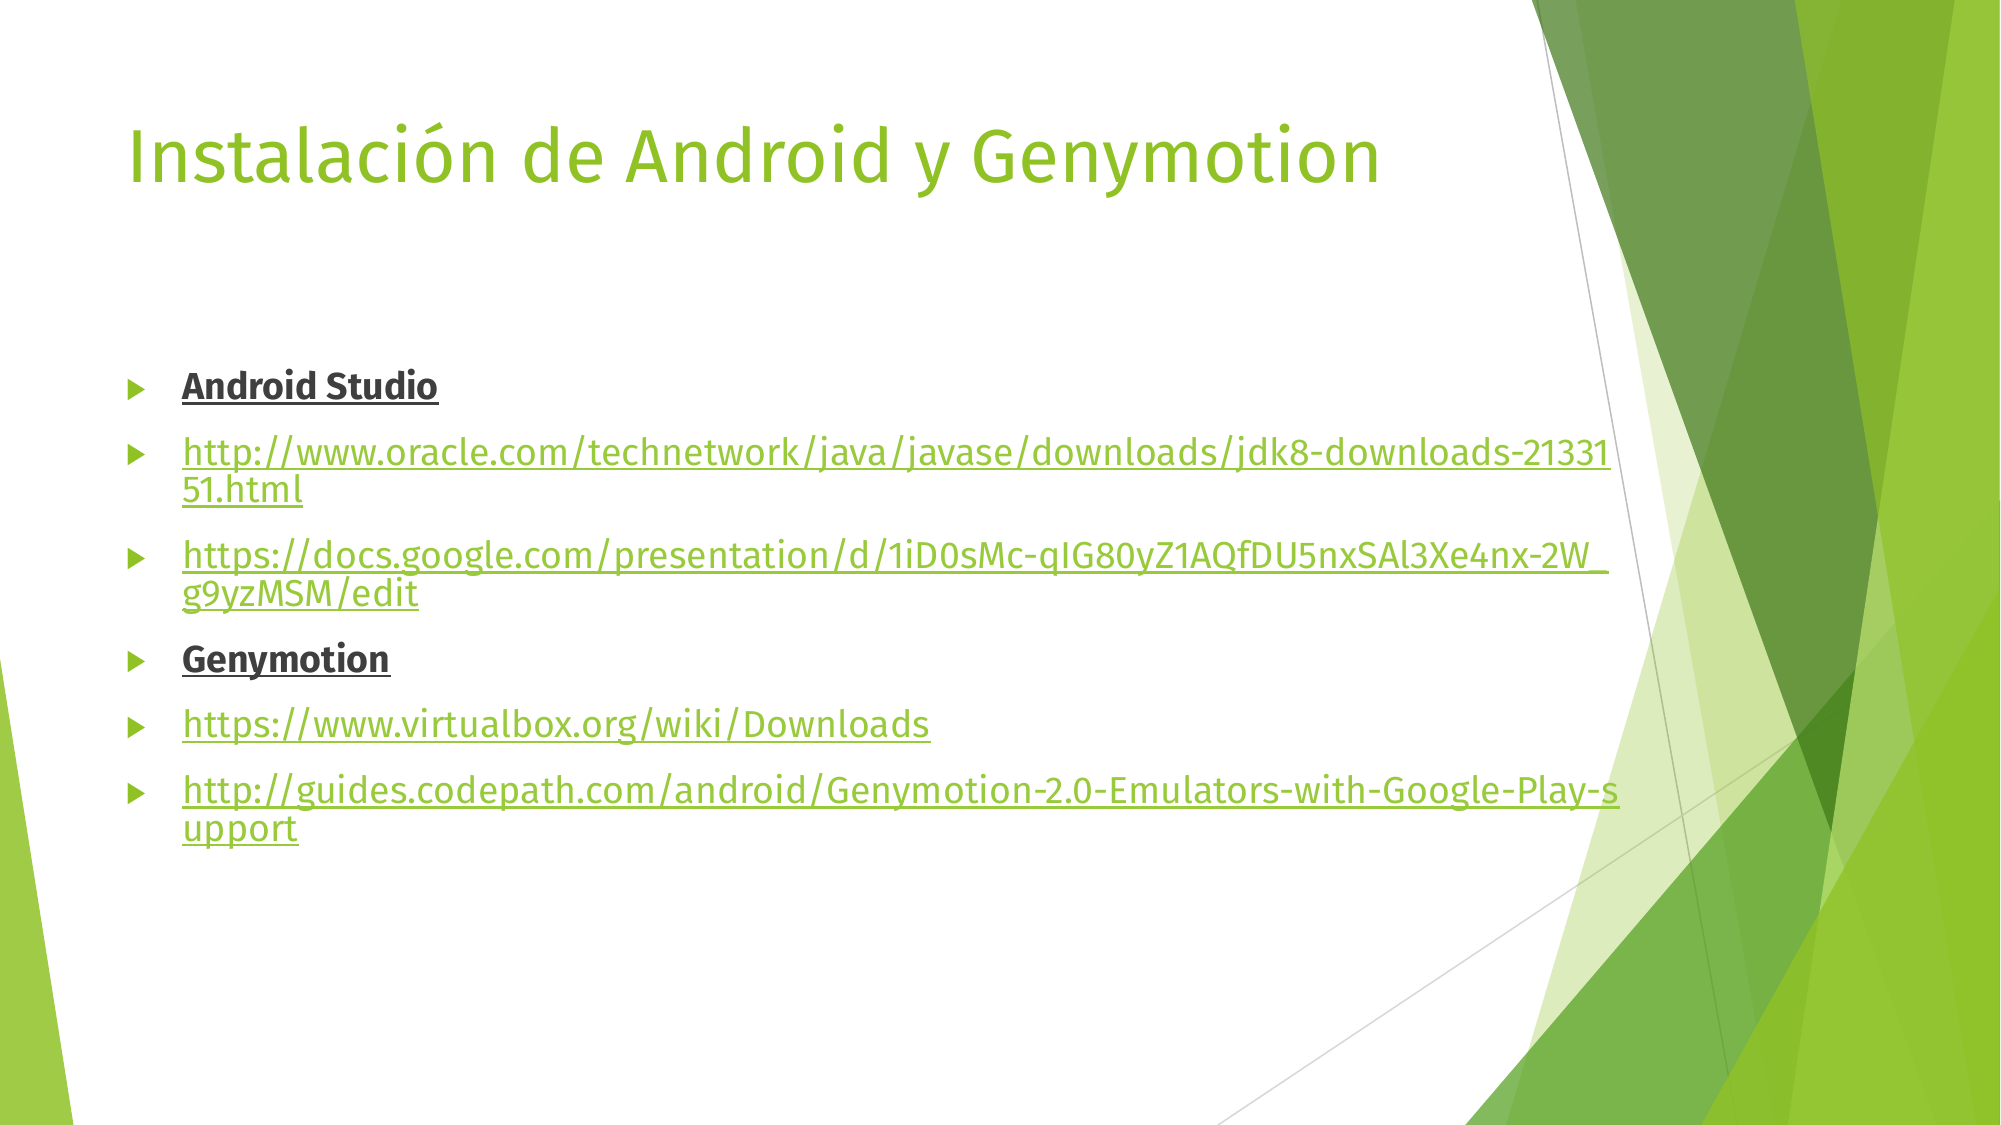

# Instalación de Android y Genymotion
Android Studio
http://www.oracle.com/technetwork/java/javase/downloads/jdk8-downloads-2133151.html
https://docs.google.com/presentation/d/1iD0sMc-qIG80yZ1AQfDU5nxSAl3Xe4nx-2W_g9yzMSM/edit
Genymotion
https://www.virtualbox.org/wiki/Downloads
http://guides.codepath.com/android/Genymotion-2.0-Emulators-with-Google-Play-support